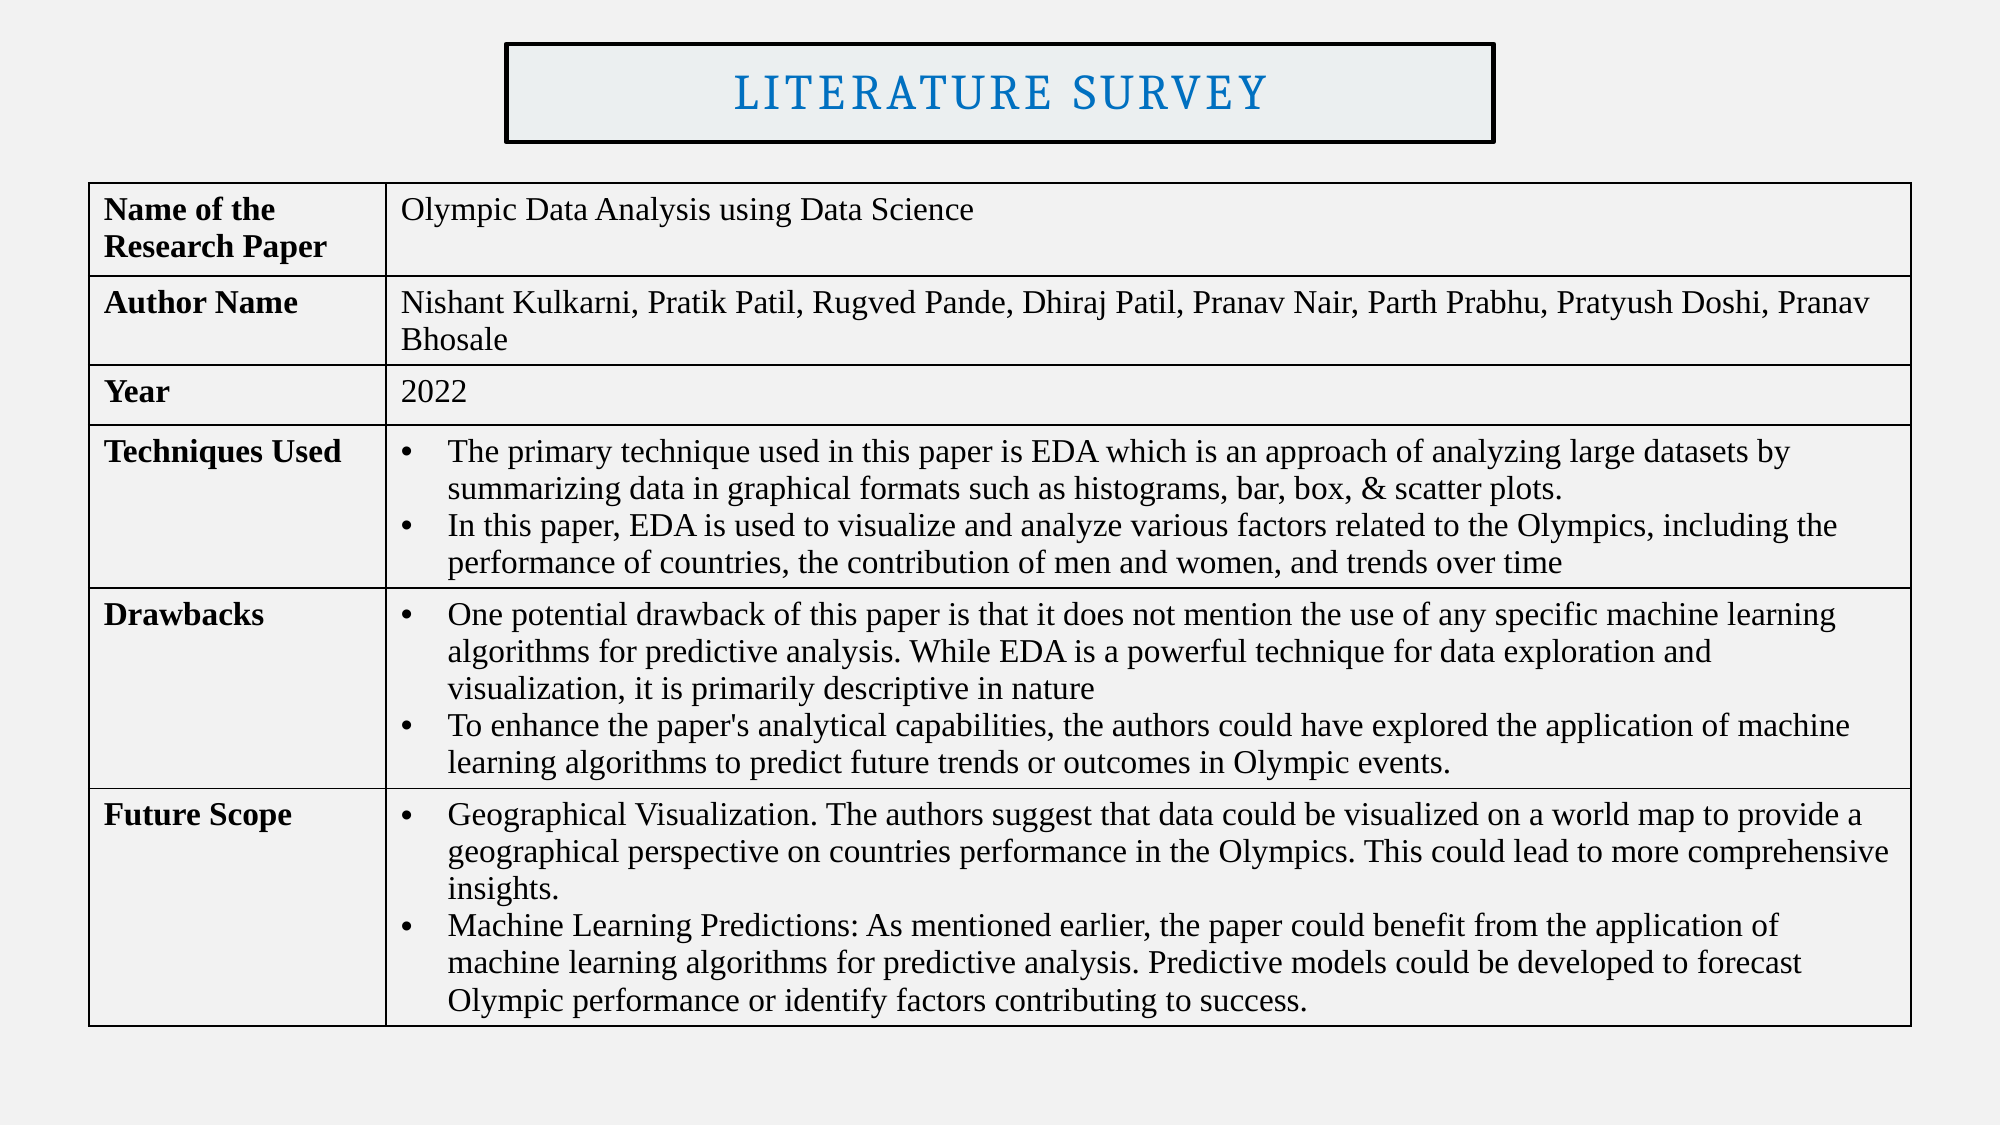

# Literature survey
| Name of the Research Paper | Olympic Data Analysis using Data Science |
| --- | --- |
| Author Name | Nishant Kulkarni, Pratik Patil, Rugved Pande, Dhiraj Patil, Pranav Nair, Parth Prabhu, Pratyush Doshi, Pranav Bhosale |
| Year | 2022 |
| Techniques Used | The primary technique used in this paper is EDA which is an approach of analyzing large datasets by summarizing data in graphical formats such as histograms, bar, box, & scatter plots. In this paper, EDA is used to visualize and analyze various factors related to the Olympics, including the performance of countries, the contribution of men and women, and trends over time |
| Drawbacks | One potential drawback of this paper is that it does not mention the use of any specific machine learning algorithms for predictive analysis. While EDA is a powerful technique for data exploration and visualization, it is primarily descriptive in nature To enhance the paper's analytical capabilities, the authors could have explored the application of machine learning algorithms to predict future trends or outcomes in Olympic events. |
| Future Scope | Geographical Visualization. The authors suggest that data could be visualized on a world map to provide a geographical perspective on countries performance in the Olympics. This could lead to more comprehensive insights. Machine Learning Predictions: As mentioned earlier, the paper could benefit from the application of machine learning algorithms for predictive analysis. Predictive models could be developed to forecast Olympic performance or identify factors contributing to success. |